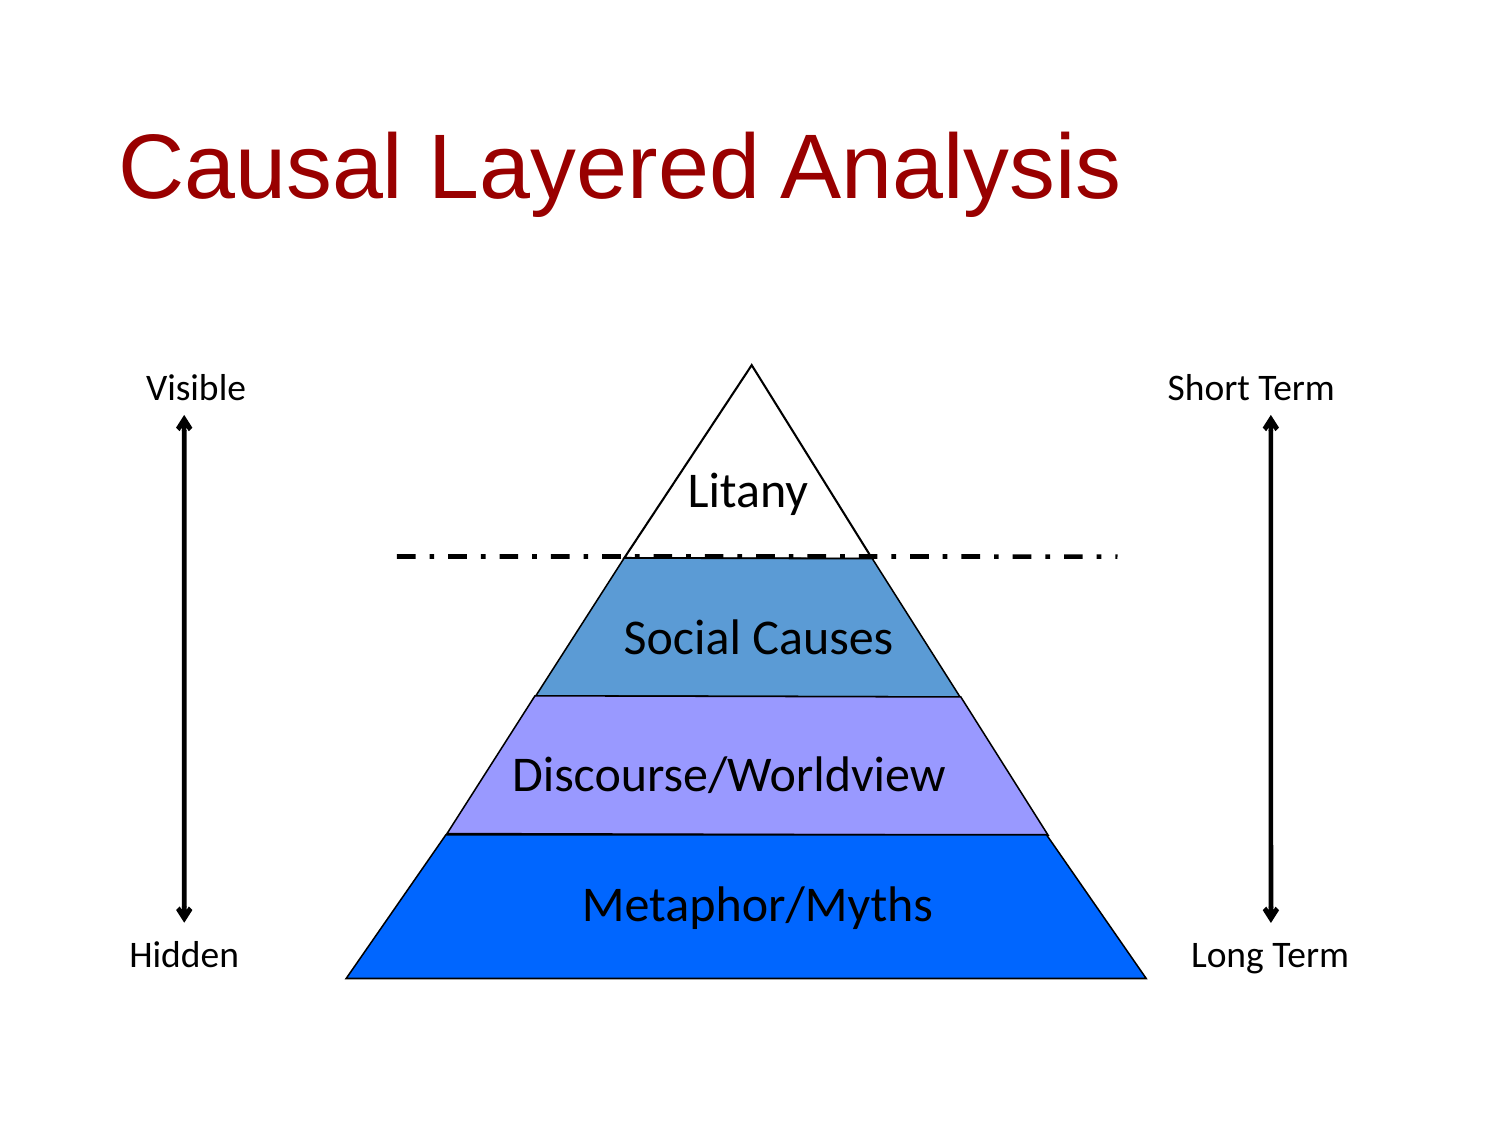

# Causal Layered Analysis
Visible
Short Term

Litany

Social Causes

Discourse/Worldview

Metaphor/Myths
Hidden
Long Term